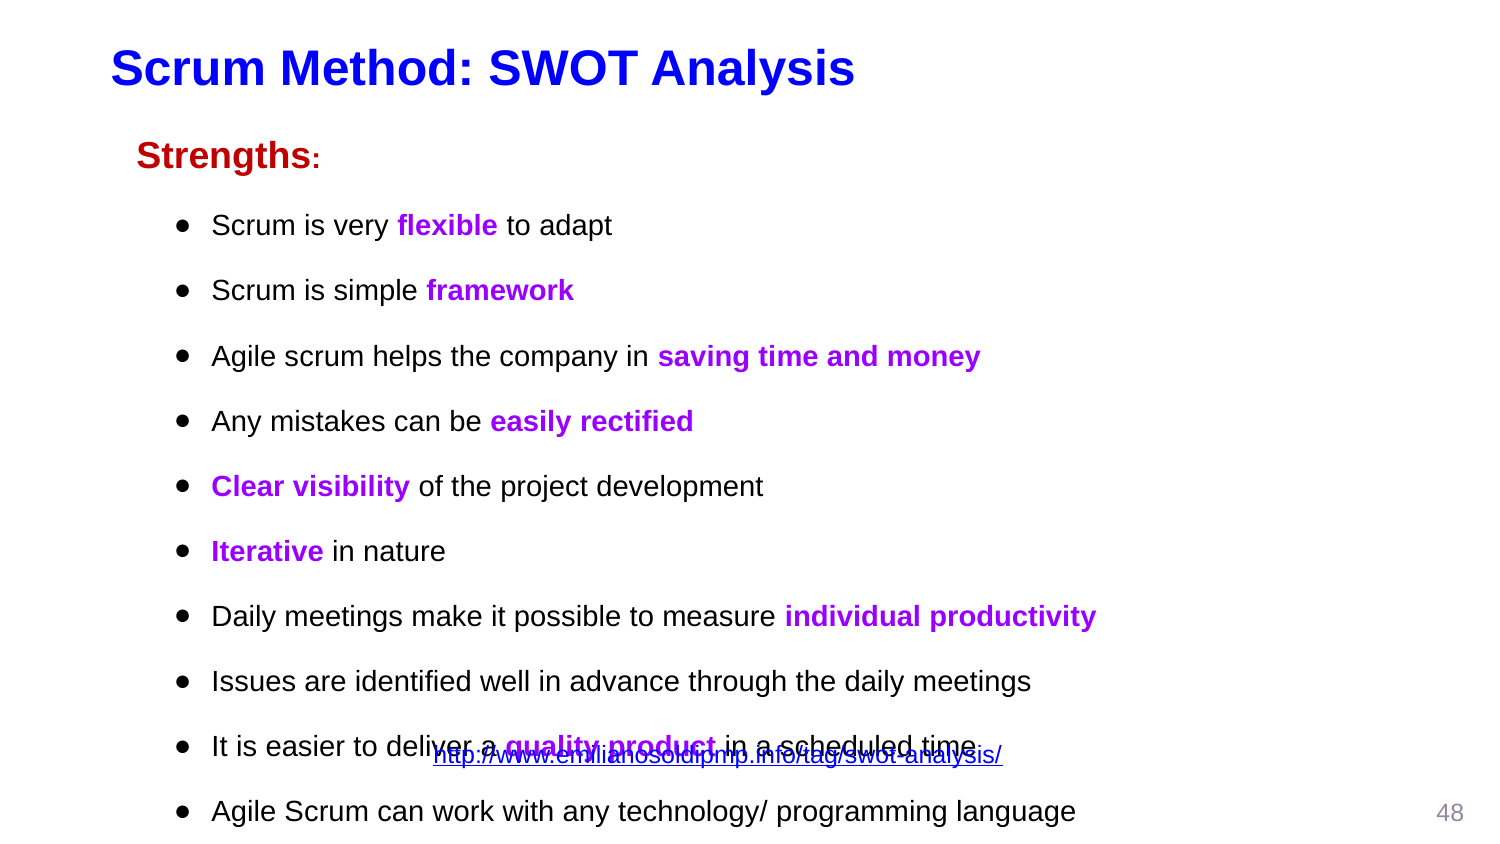

Scrum Method: SWOT Analysis
Strengths:
Scrum is very flexible to adapt
Scrum is simple framework
Agile scrum helps the company in saving time and money
Any mistakes can be easily rectified
Clear visibility of the project development
Iterative in nature
Daily meetings make it possible to measure individual productivity
Issues are identified well in advance through the daily meetings
It is easier to deliver a quality product in a scheduled time
Agile Scrum can work with any technology/ programming language
Team is given authority to make decisions

http://www.emilianosoldipmp.info/tag/swot-analysis/